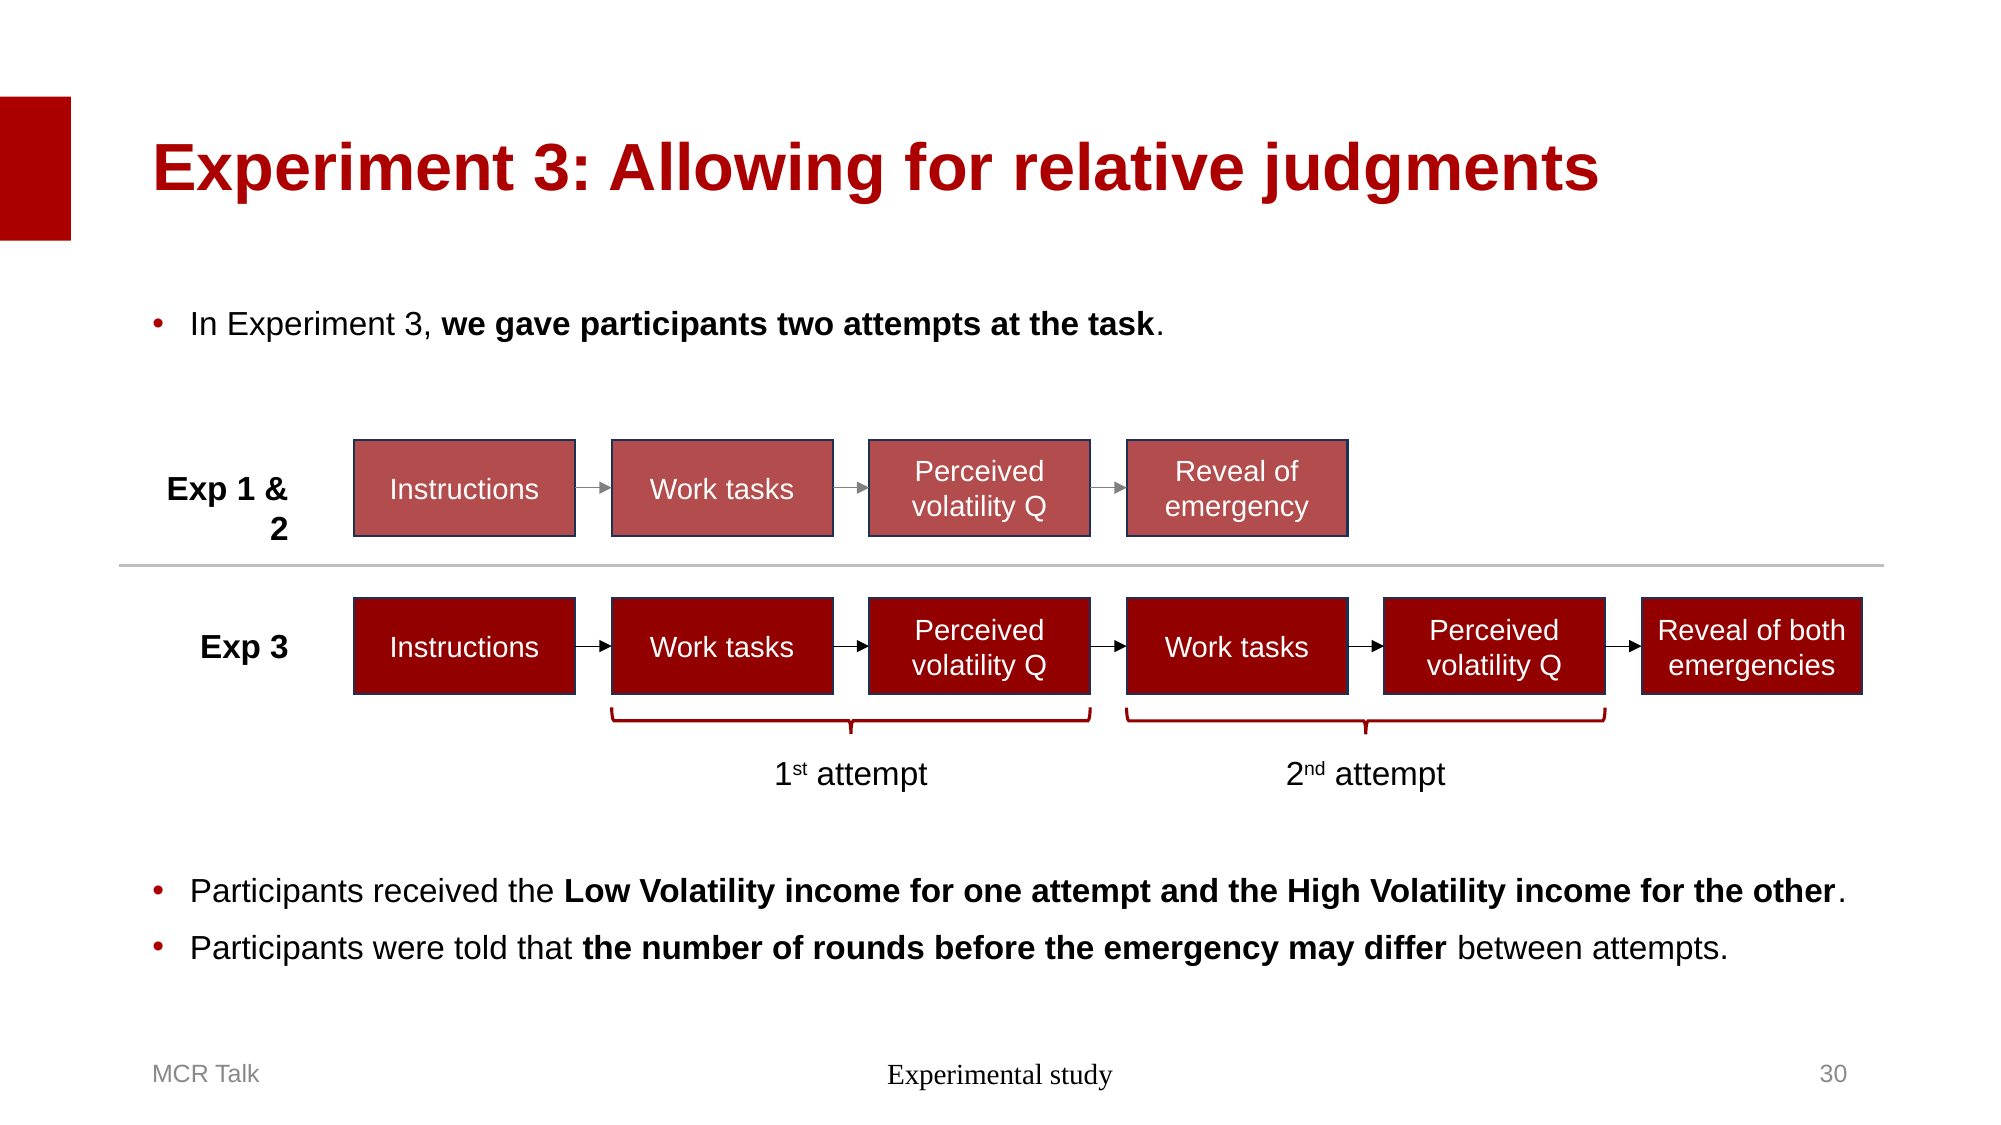

# Experiment 3: Allowing for relative judgments
In Experiment 3, we gave participants two attempts at the task.

Participants received the Low Volatility income for one attempt and the High Volatility income for the other.
Participants were told that the number of rounds before the emergency may differ between attempts.
Perceived volatility Q
Reveal of emergency
Instructions
Work tasks
Exp 1 & 2

Instructions
Reveal of both emergencies
Work tasks
Perceived volatility Q
Work tasks
Perceived volatility Q
Exp 3
2nd attempt
1st attempt
Experimental study
30